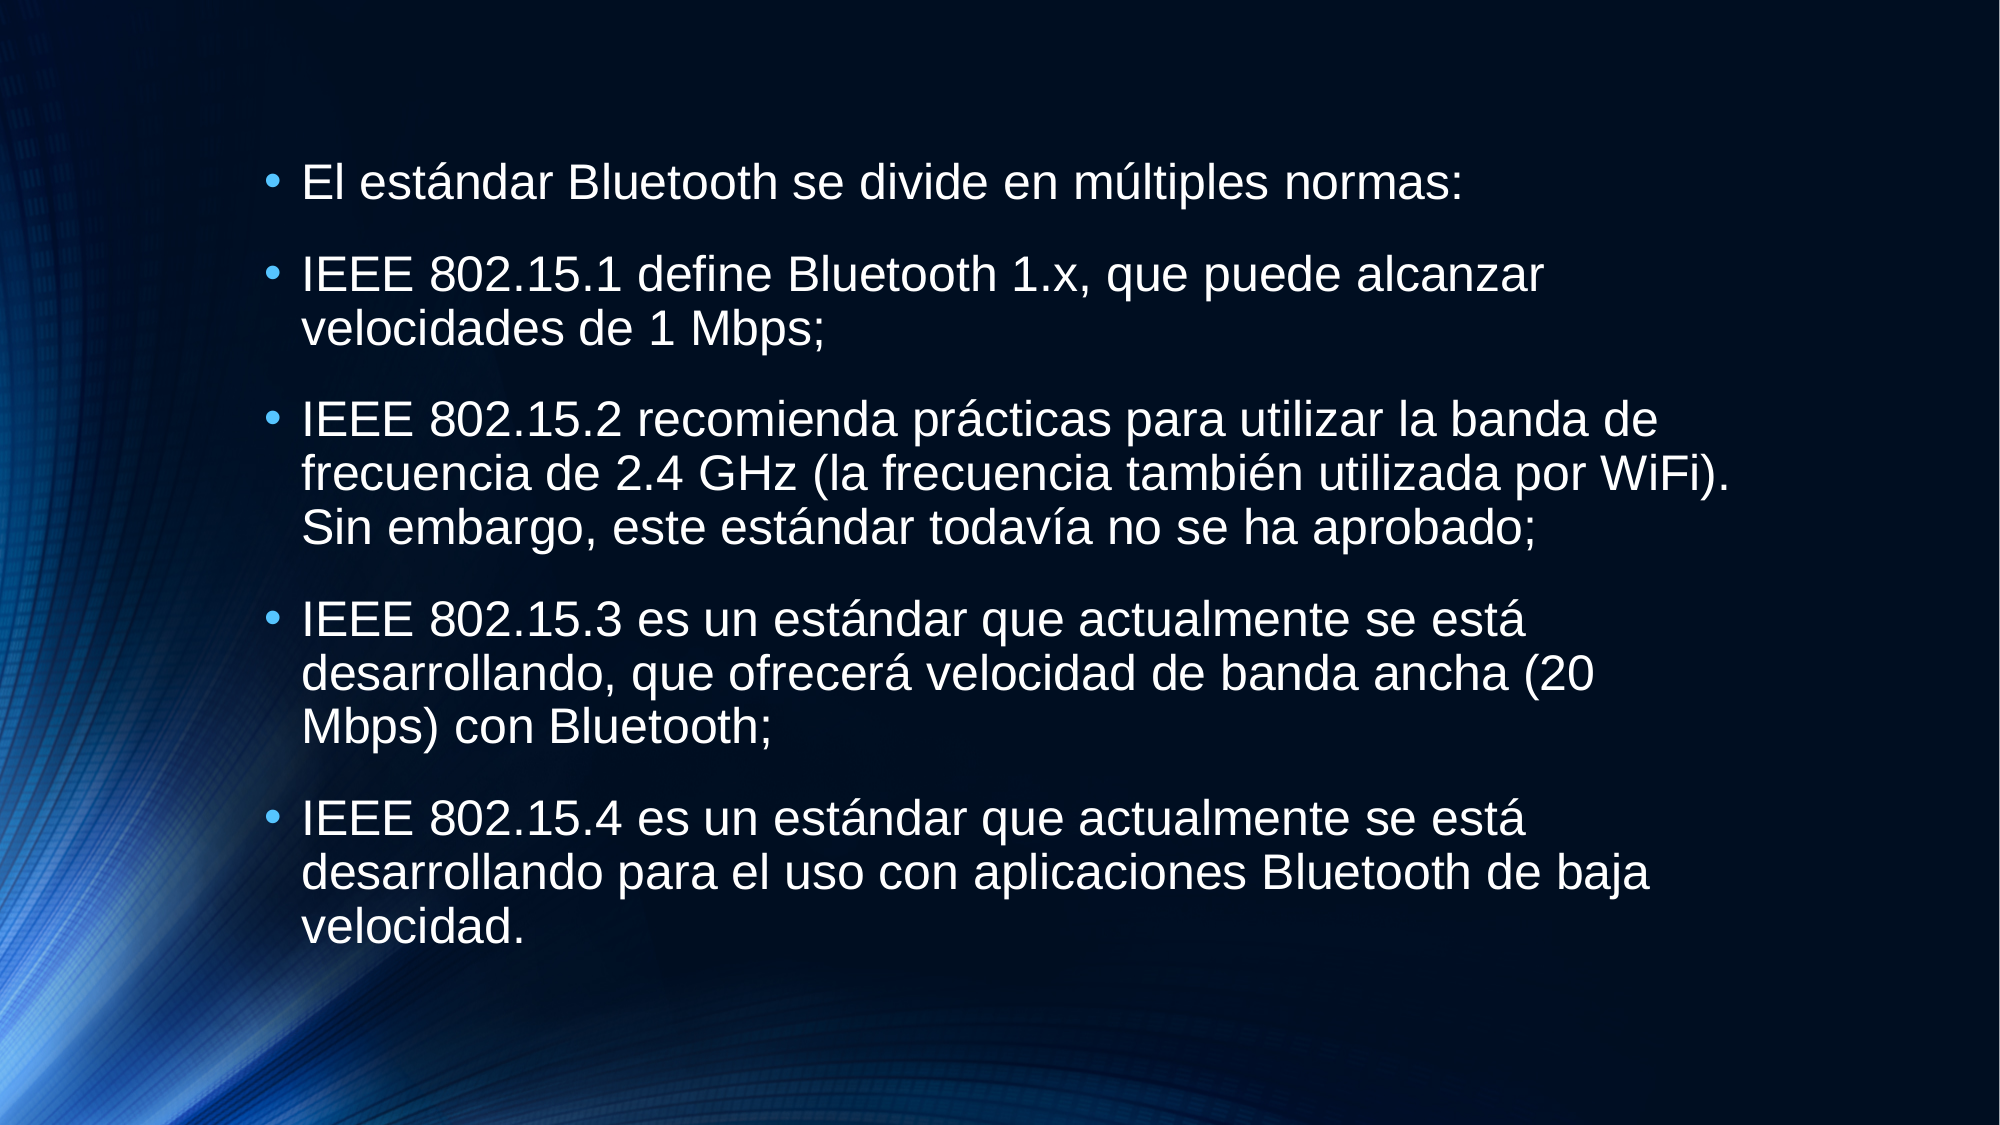

El estándar Bluetooth se divide en múltiples normas:
IEEE 802.15.1 define Bluetooth 1.x, que puede alcanzar velocidades de 1 Mbps;
IEEE 802.15.2 recomienda prácticas para utilizar la banda de frecuencia de 2.4 GHz (la frecuencia también utilizada por WiFi). Sin embargo, este estándar todavía no se ha aprobado;
IEEE 802.15.3 es un estándar que actualmente se está desarrollando, que ofrecerá velocidad de banda ancha (20 Mbps) con Bluetooth;
IEEE 802.15.4 es un estándar que actualmente se está desarrollando para el uso con aplicaciones Bluetooth de baja velocidad.